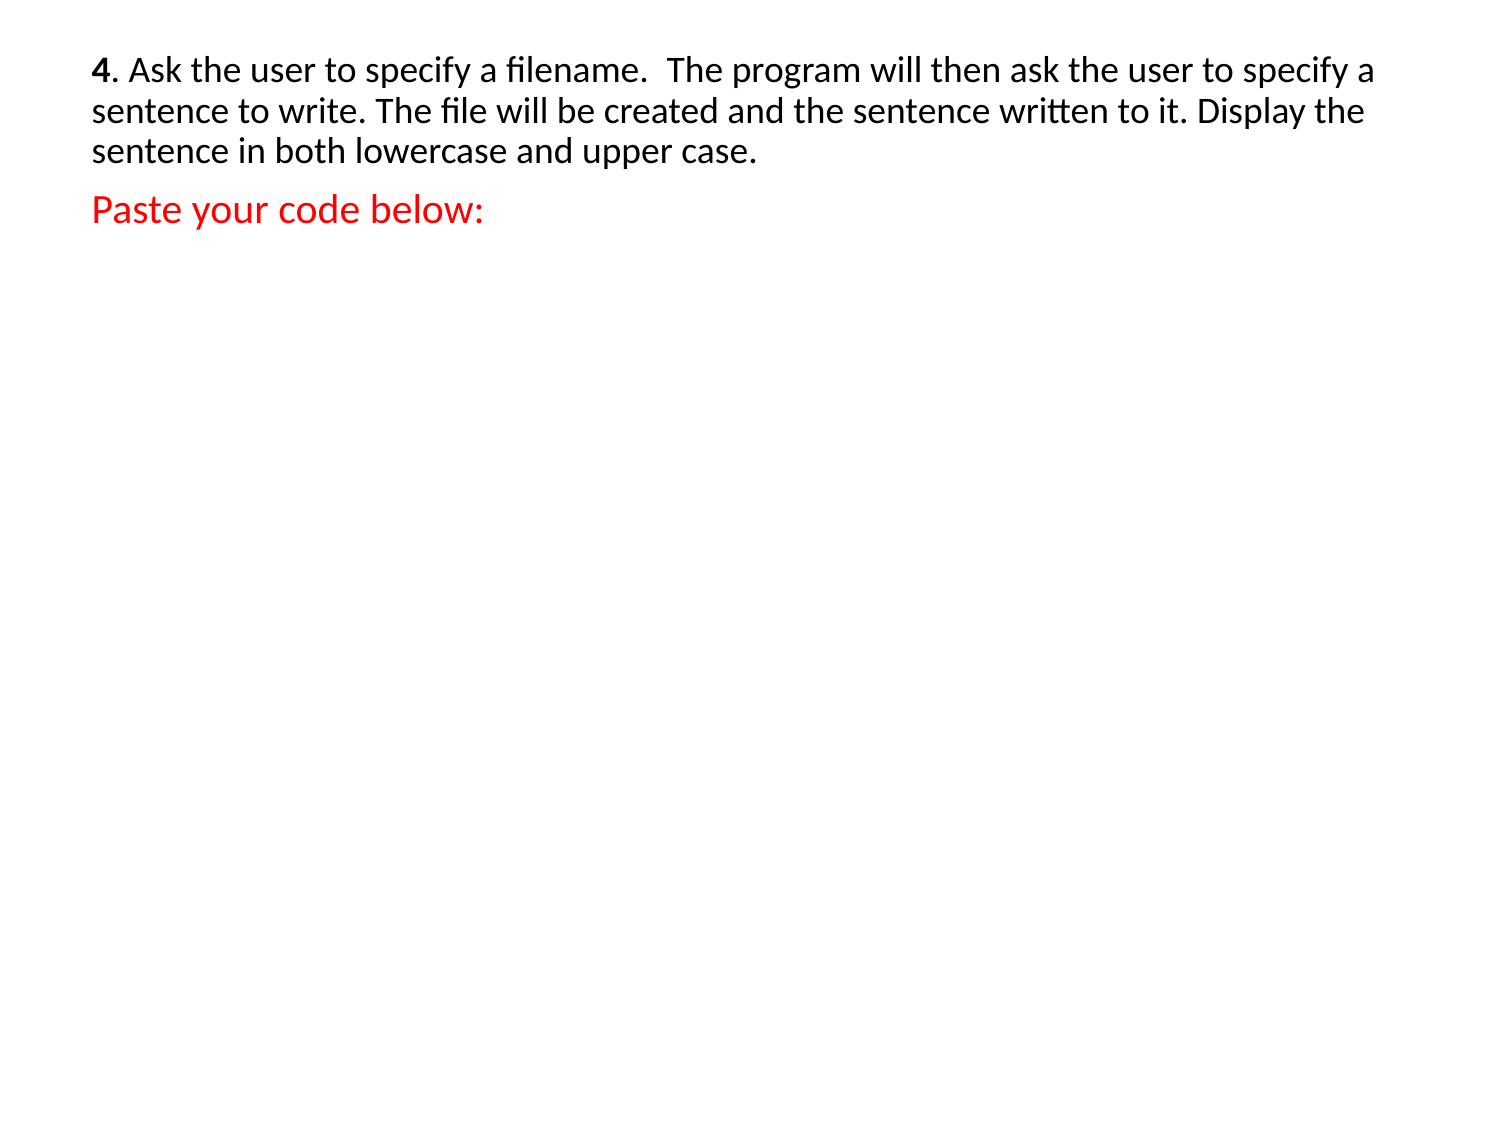

4. Ask the user to specify a filename.  The program will then ask the user to specify a sentence to write. The file will be created and the sentence written to it. Display the sentence in both lowercase and upper case.
Paste your code below: